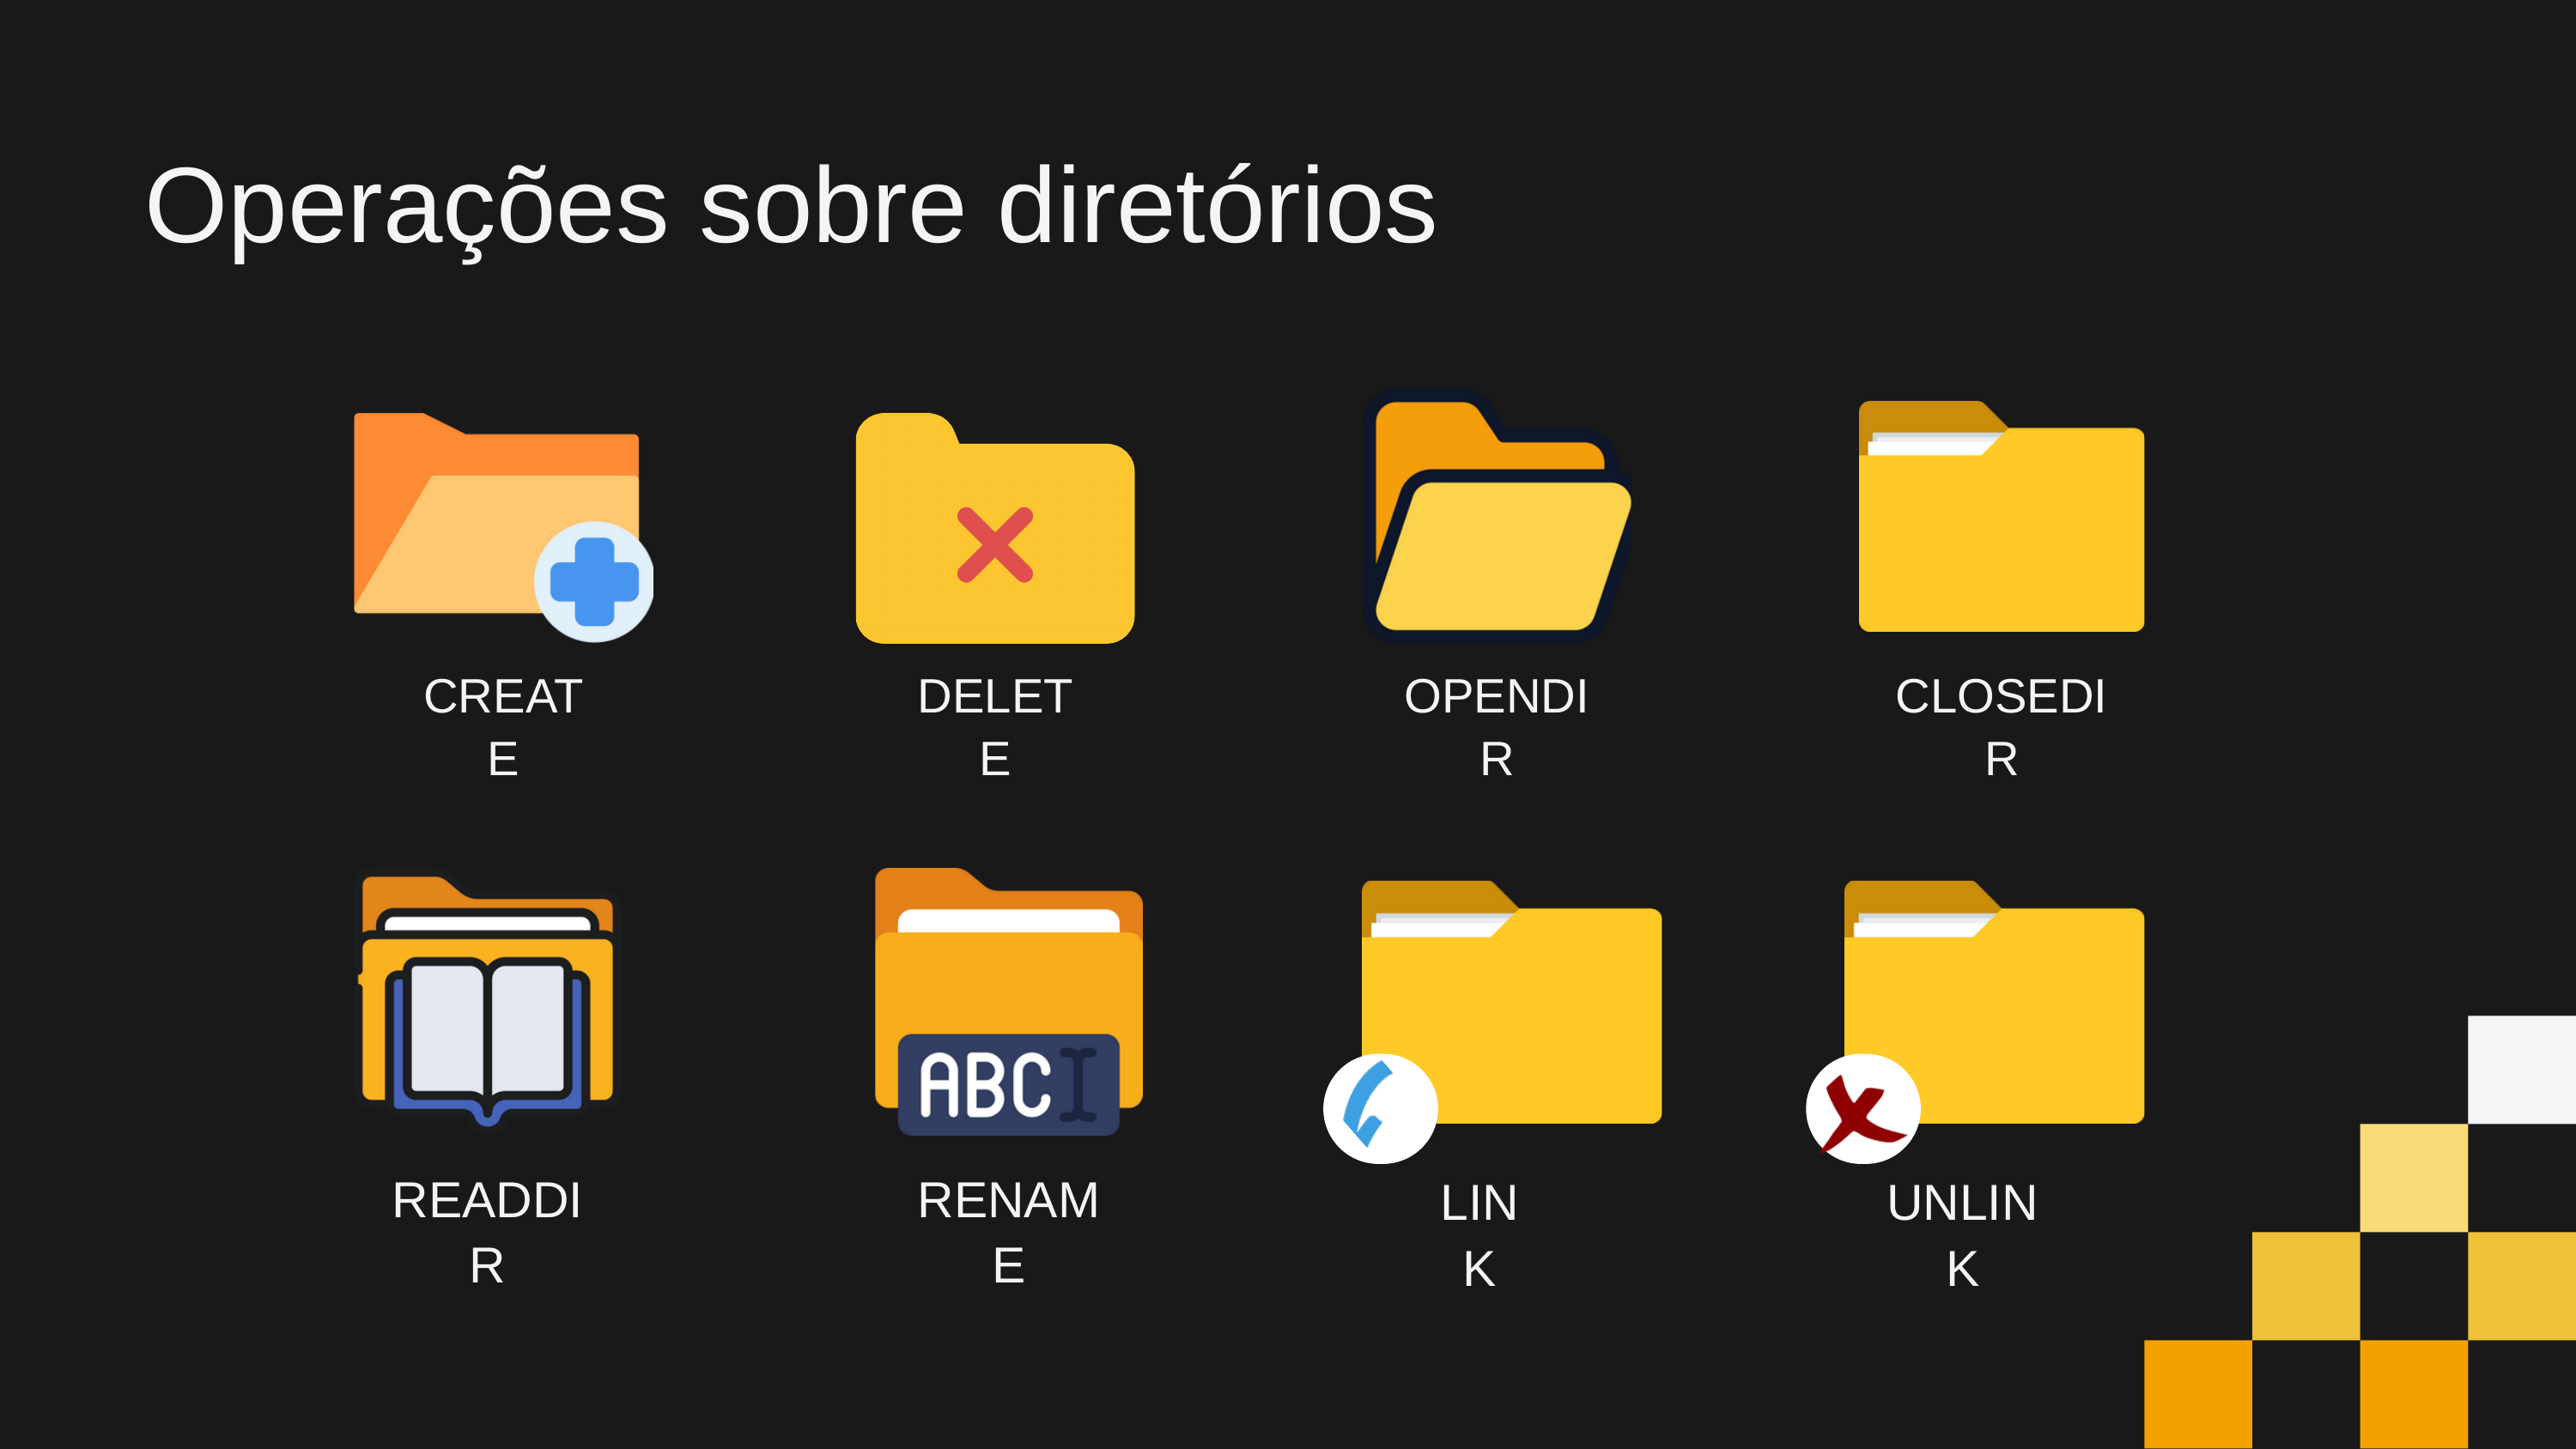

Operações sobre diretórios

CREATE
DELETE
OPENDIR
CLOSEDIR

READDIR
RENAME
LINK
UNLINK